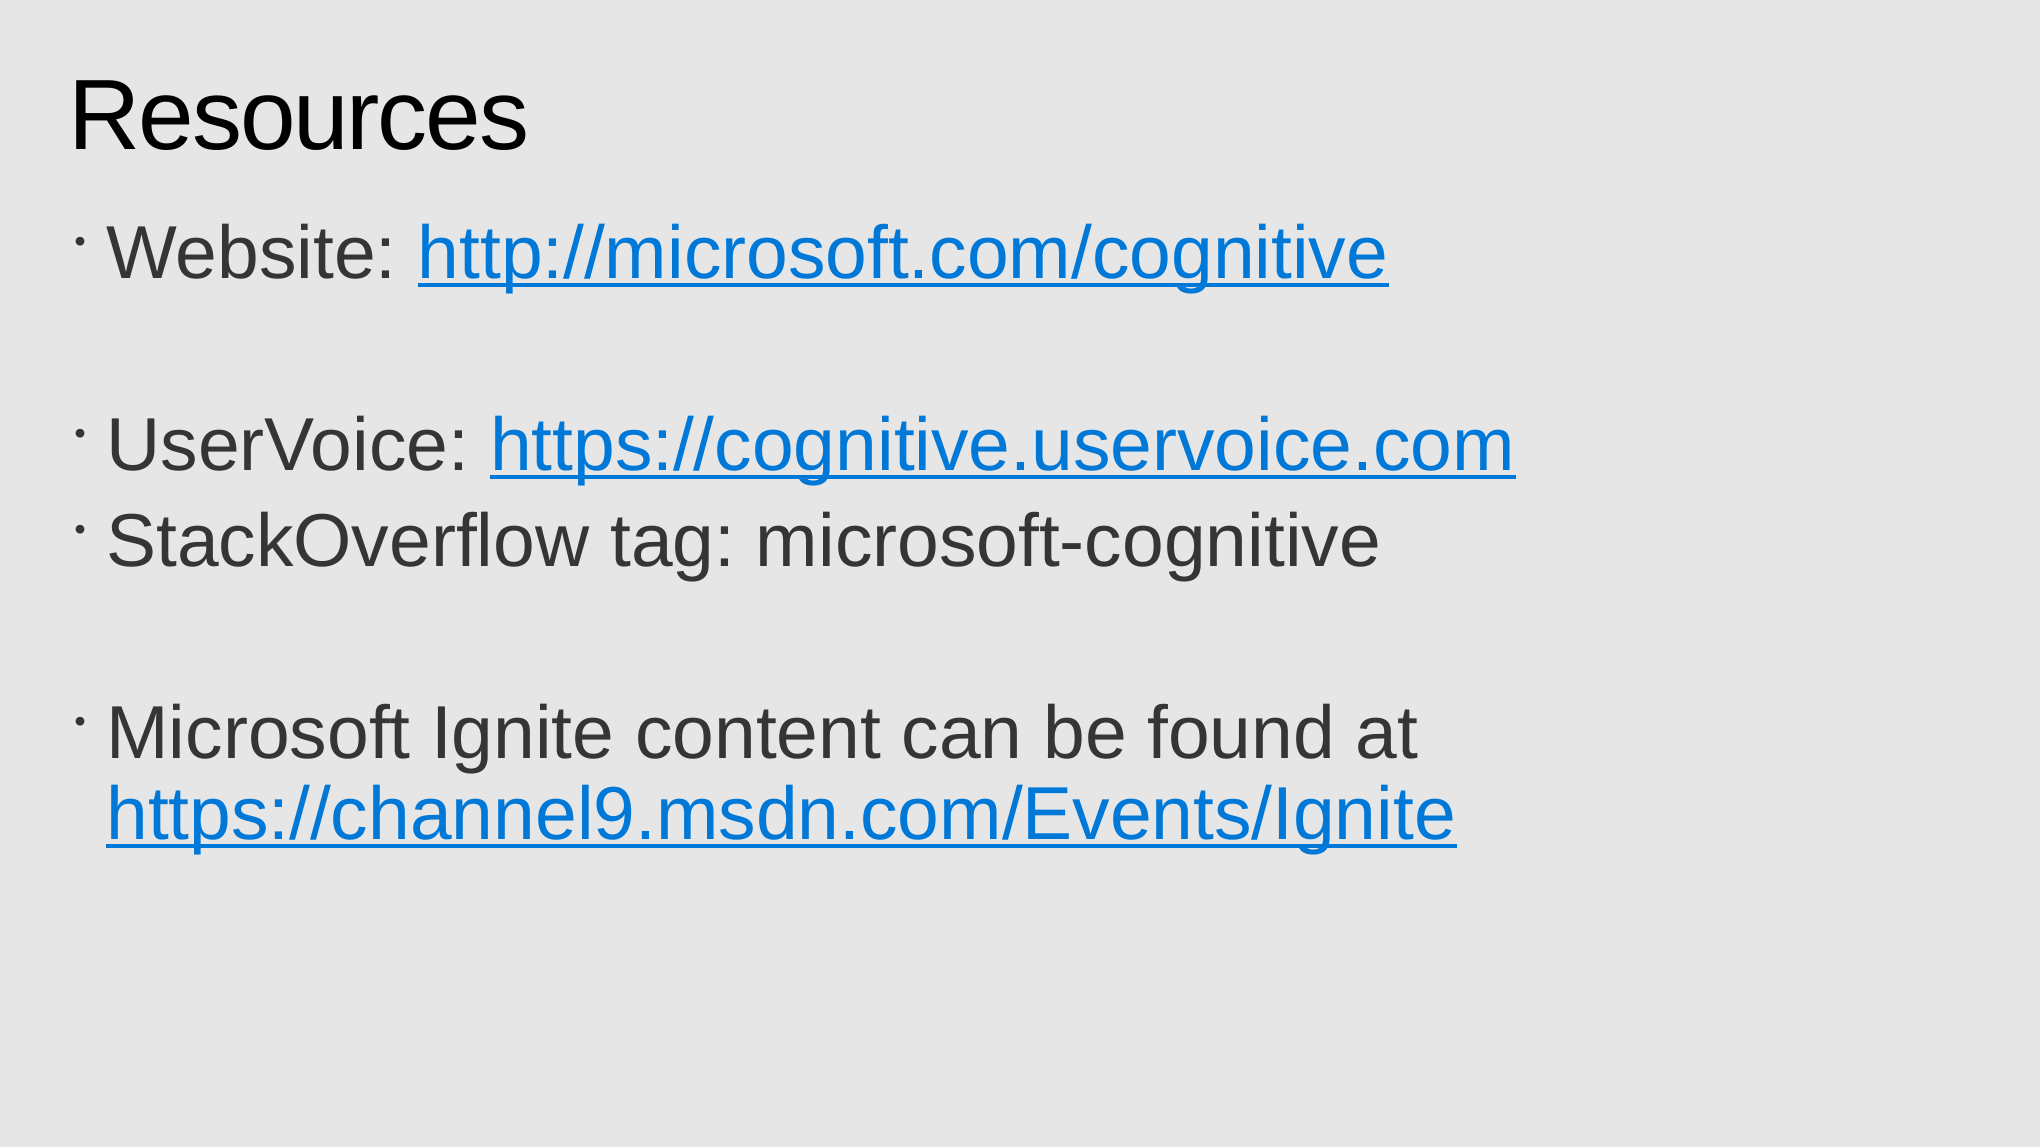

# Resources
Website: http://microsoft.com/cognitive

UserVoice: https://cognitive.uservoice.com
StackOverflow tag: microsoft-cognitive

Microsoft Ignite content can be found at https://channel9.msdn.com/Events/Ignite